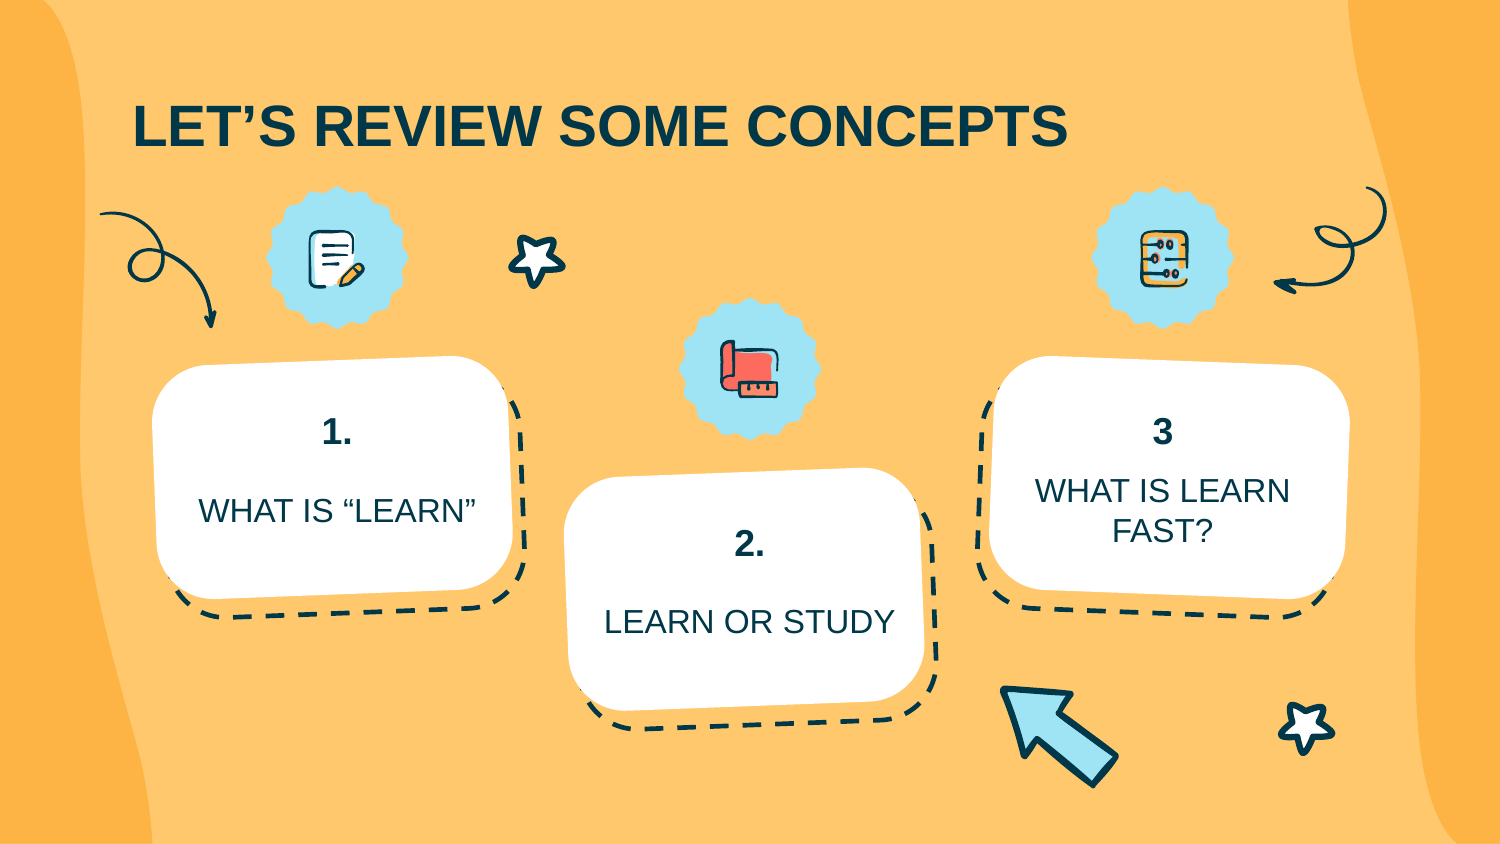

# LET’S REVIEW SOME CONCEPTS

1.
3
WHAT IS “LEARN”
WHAT IS LEARN FAST?

2.
LEARN OR STUDY